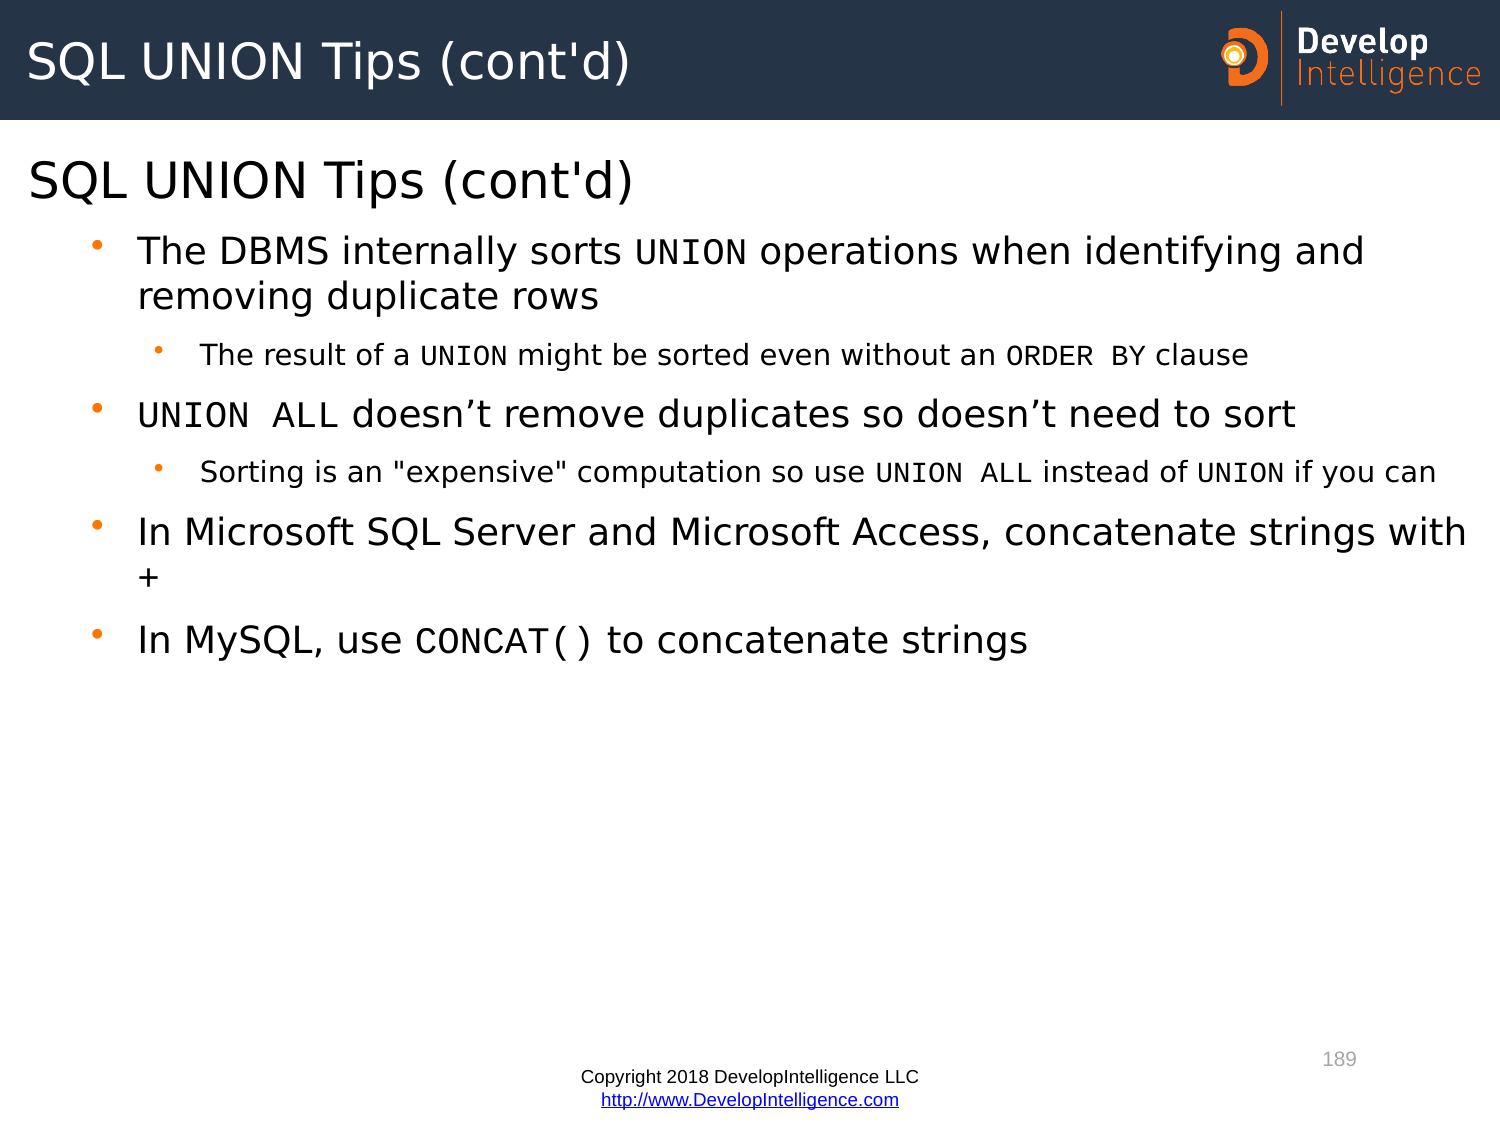

# SQL UNION Tips (cont'd)
SQL UNION Tips (cont'd)
The DBMS internally sorts UNION operations when identifying and removing duplicate rows
The result of a UNION might be sorted even without an ORDER BY clause
UNION ALL doesn’t remove duplicates so doesn’t need to sort
Sorting is an "expensive" computation so use UNION ALL instead of UNION if you can
In Microsoft SQL Server and Microsoft Access, concatenate strings with +
In MySQL, use CONCAT() to concatenate strings

189